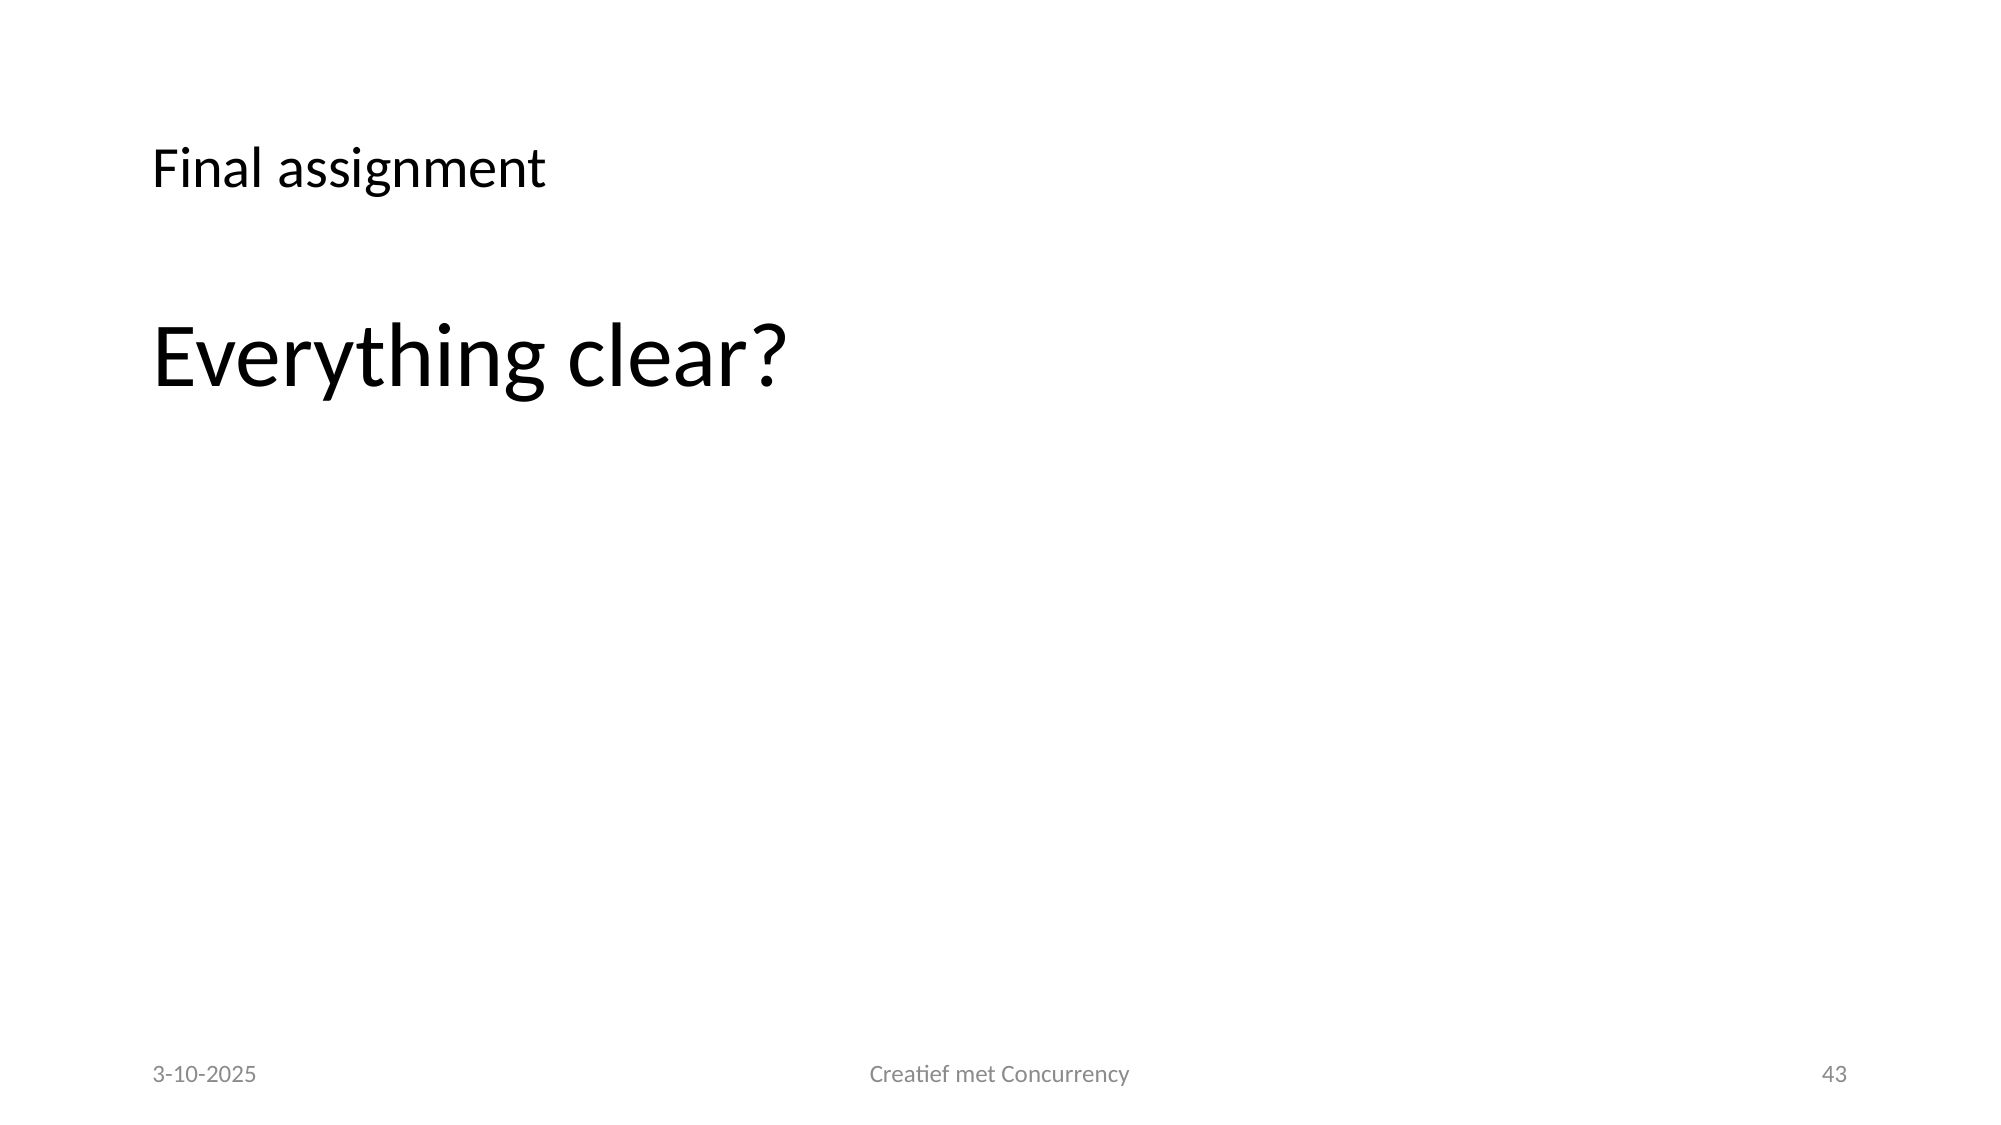

# Final assignment
Everything clear?
3-10-2025
Creatief met Concurrency
43